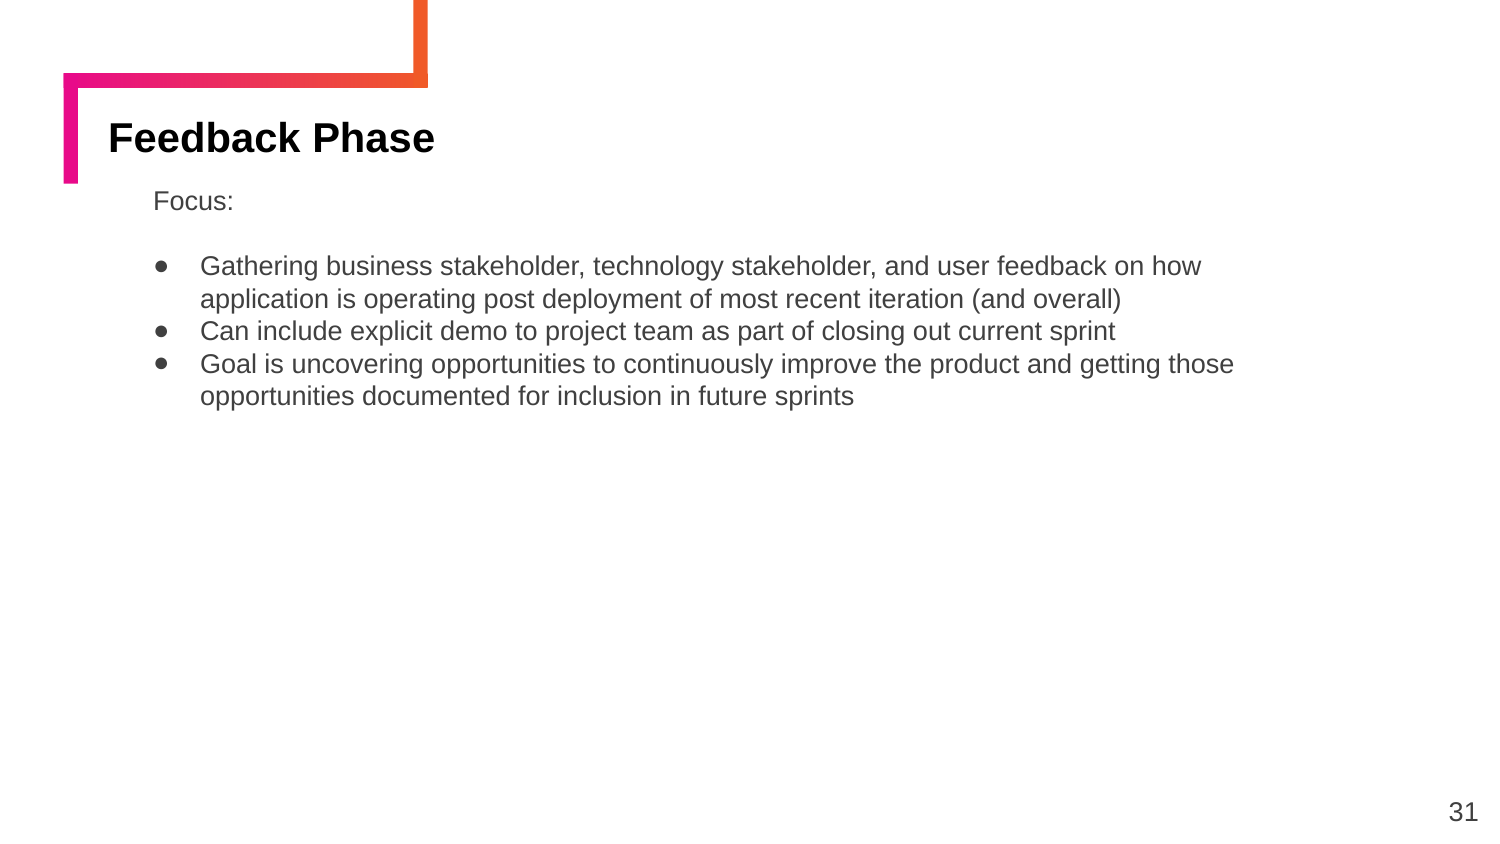

# Feedback Phase
Focus:

Gathering business stakeholder, technology stakeholder, and user feedback on how application is operating post deployment of most recent iteration (and overall)
Can include explicit demo to project team as part of closing out current sprint
Goal is uncovering opportunities to continuously improve the product and getting those opportunities documented for inclusion in future sprints
31